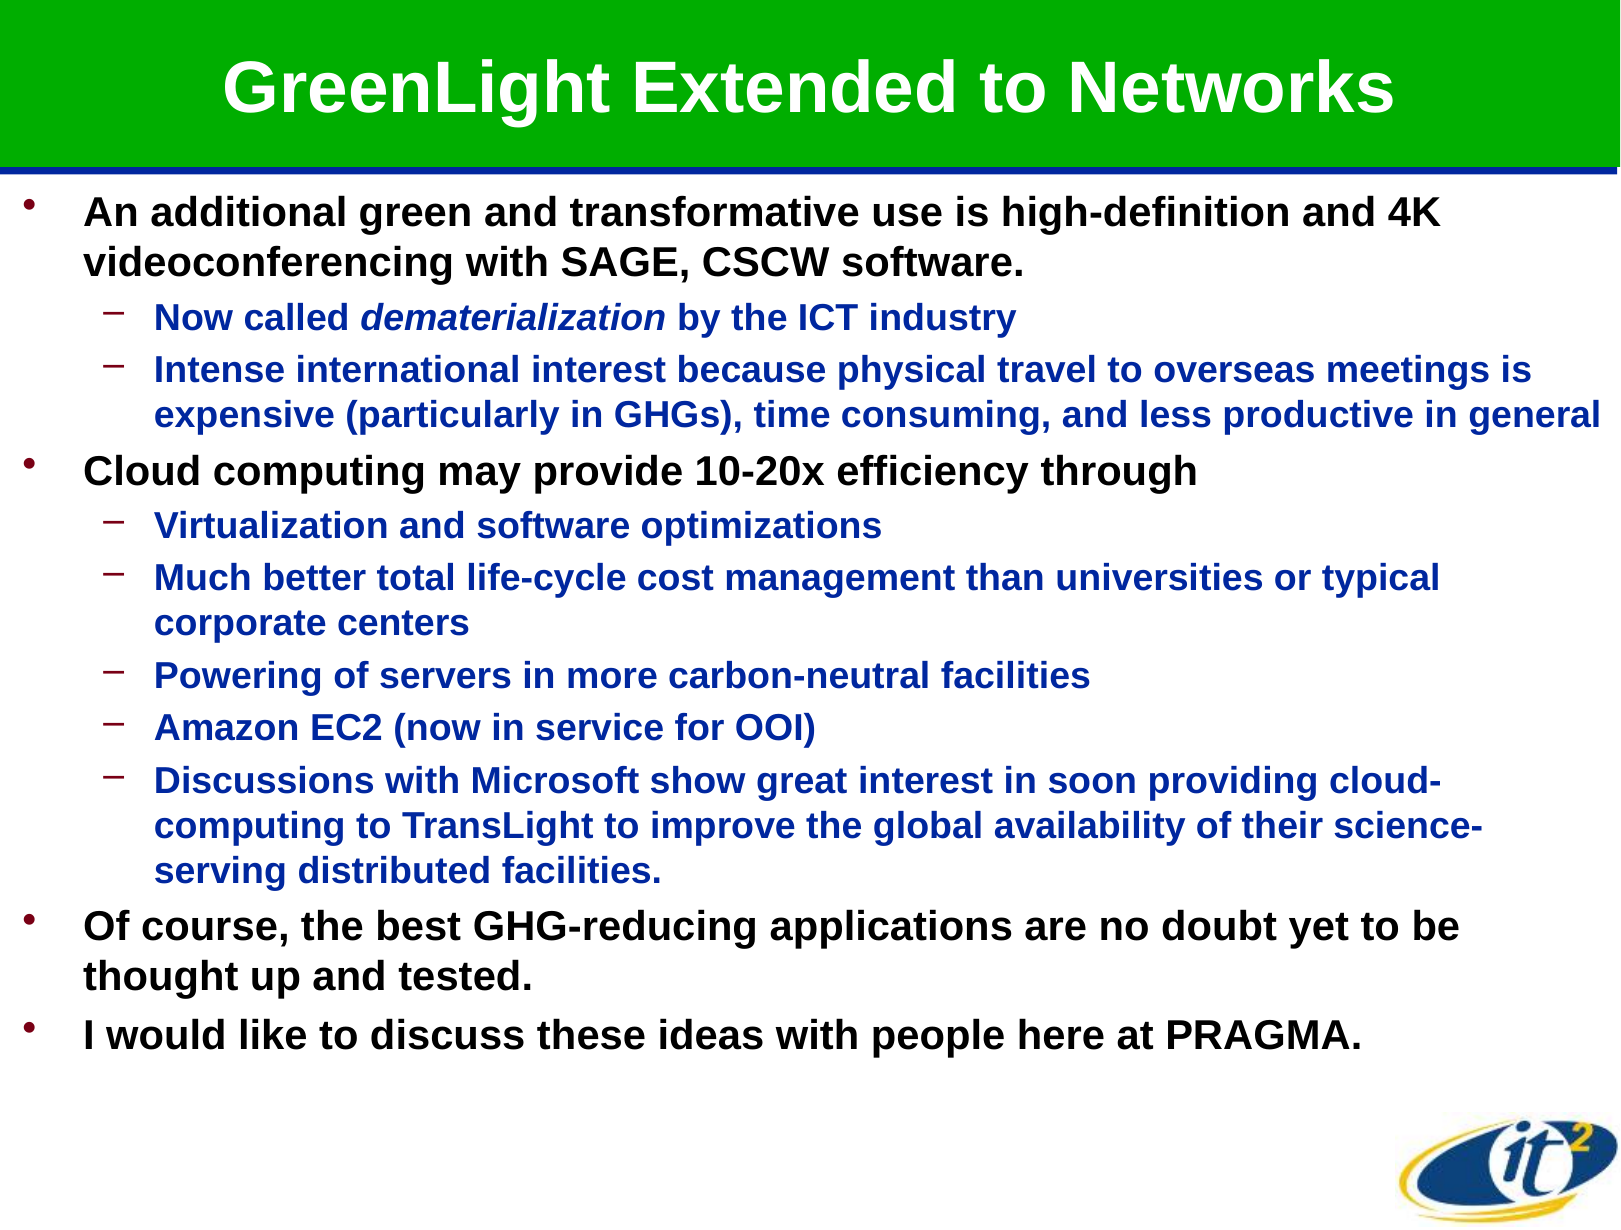

# GreenLight Extended to Networks
An additional green and transformative use is high-definition and 4K videoconferencing with SAGE, CSCW software.
Now called dematerialization by the ICT industry
Intense international interest because physical travel to overseas meetings is expensive (particularly in GHGs), time consuming, and less productive in general
Cloud computing may provide 10-20x efficiency through
Virtualization and software optimizations
Much better total life-cycle cost management than universities or typical corporate centers
Powering of servers in more carbon-neutral facilities
Amazon EC2 (now in service for OOI)
Discussions with Microsoft show great interest in soon providing cloud-computing to TransLight to improve the global availability of their science-serving distributed facilities.
Of course, the best GHG-reducing applications are no doubt yet to be thought up and tested.
I would like to discuss these ideas with people here at PRAGMA.